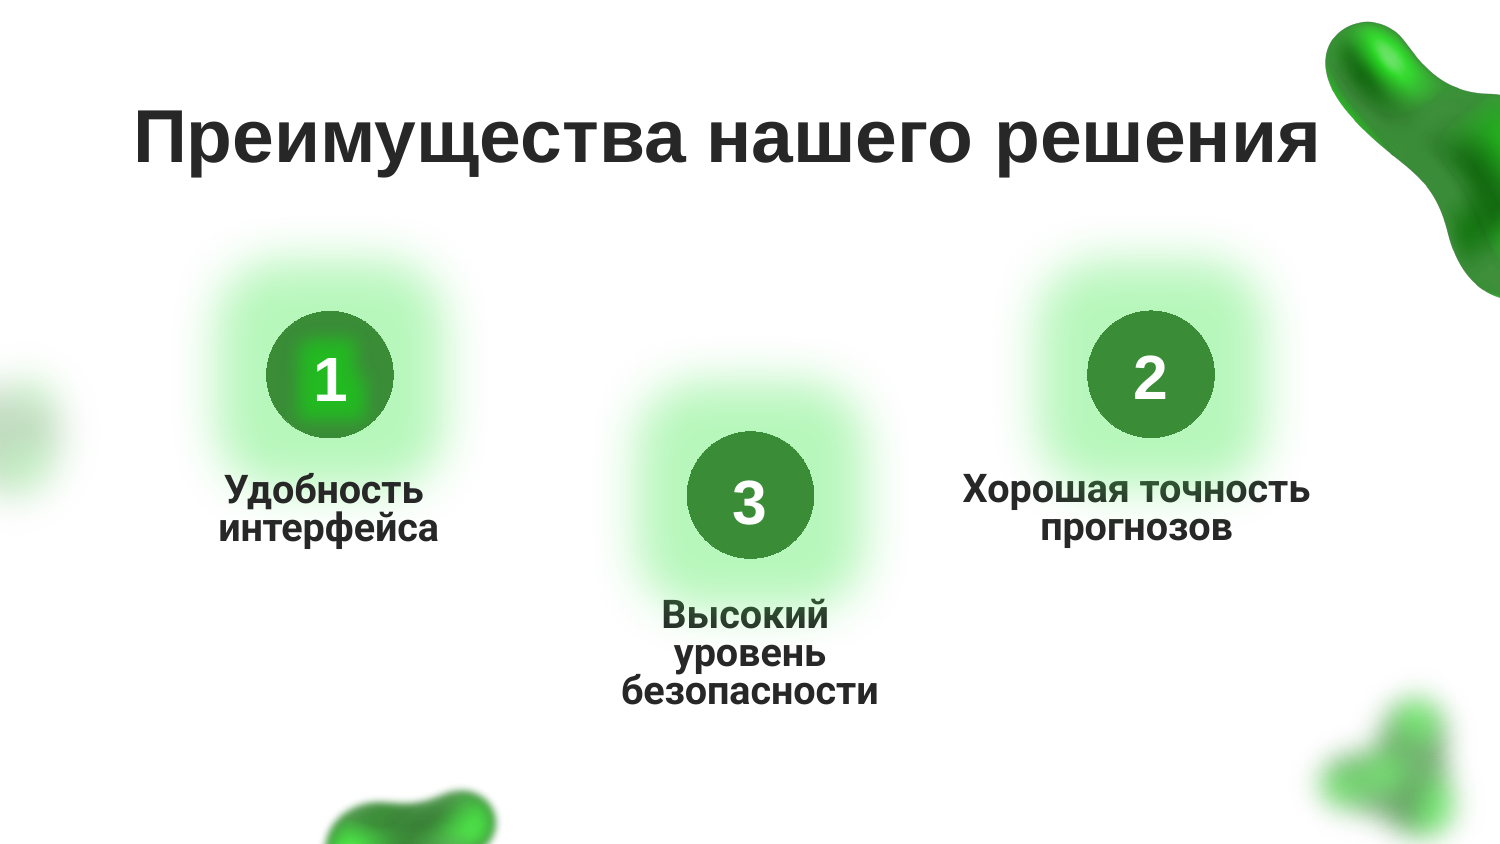

# Преимущества нашего решения

2
1

3
Удобность
интерфейса
Хорошая точность прогнозов
Высокий
уровень
безопасности